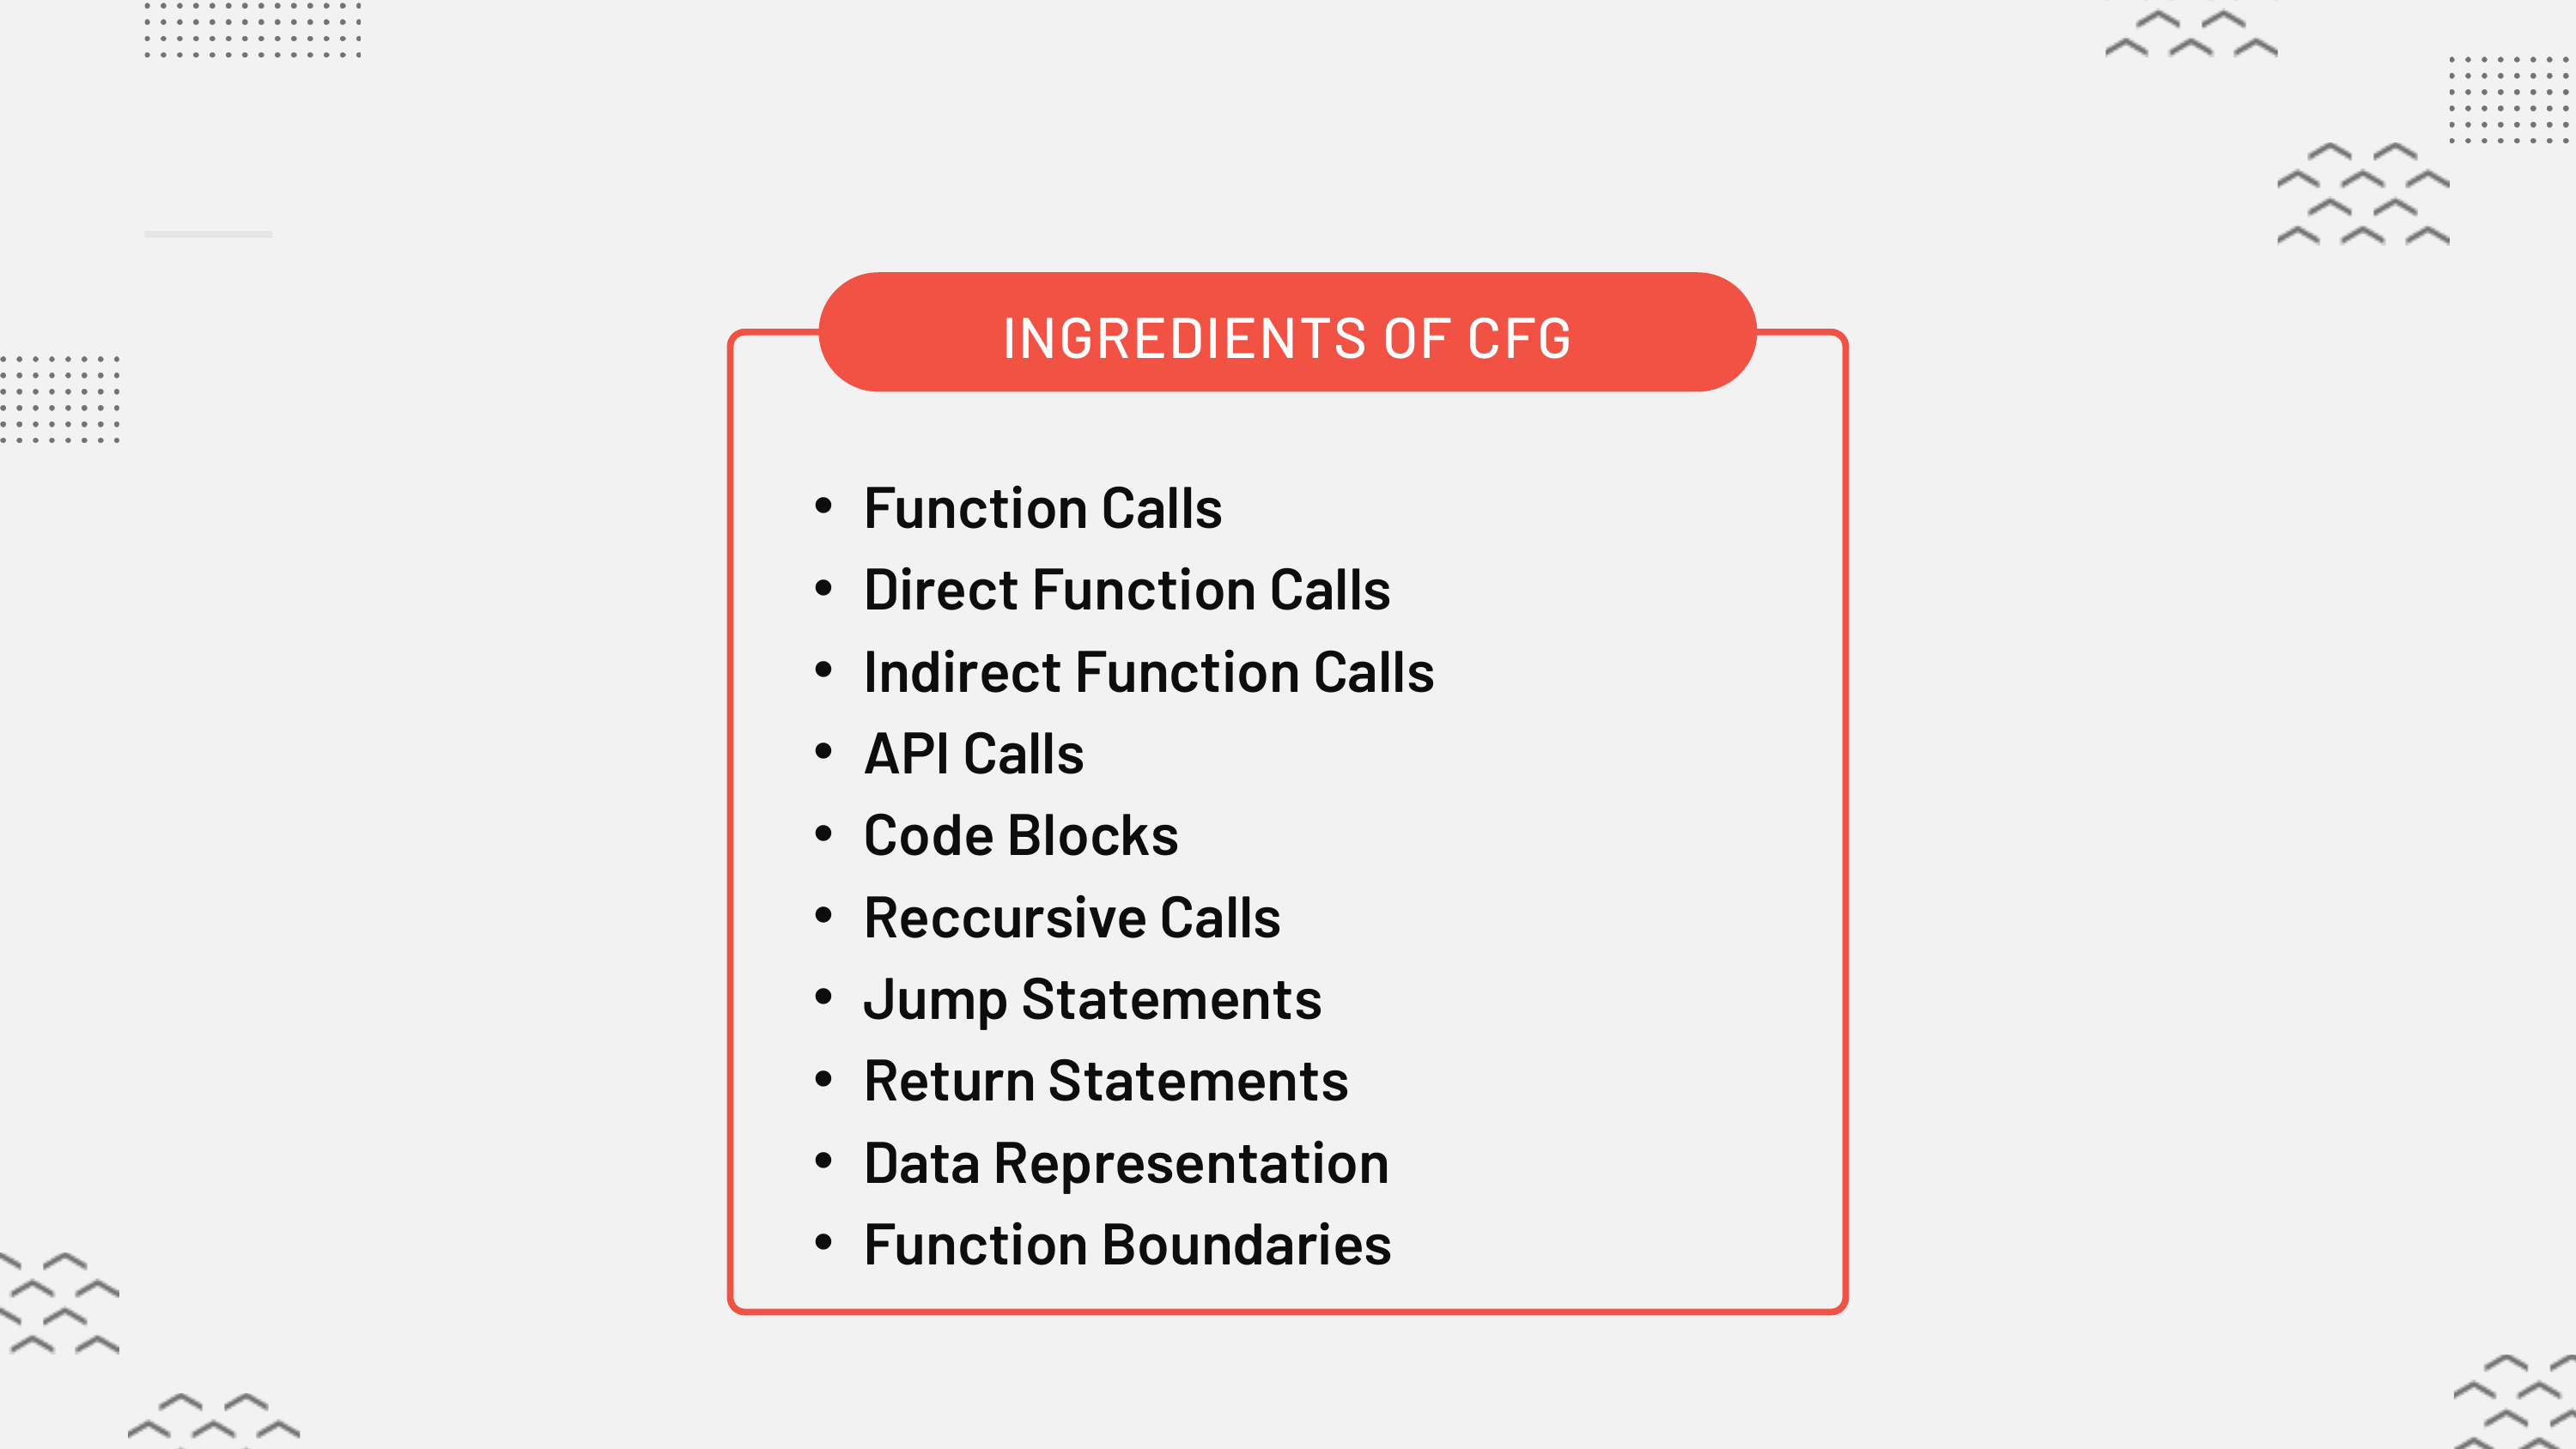

INGREDIENTS OF CFG

Function Calls
Direct Function Calls
Indirect Function Calls
API Calls
Code Blocks
Reccursive Calls
Jump Statements
Return Statements
Data Representation
Function Boundaries